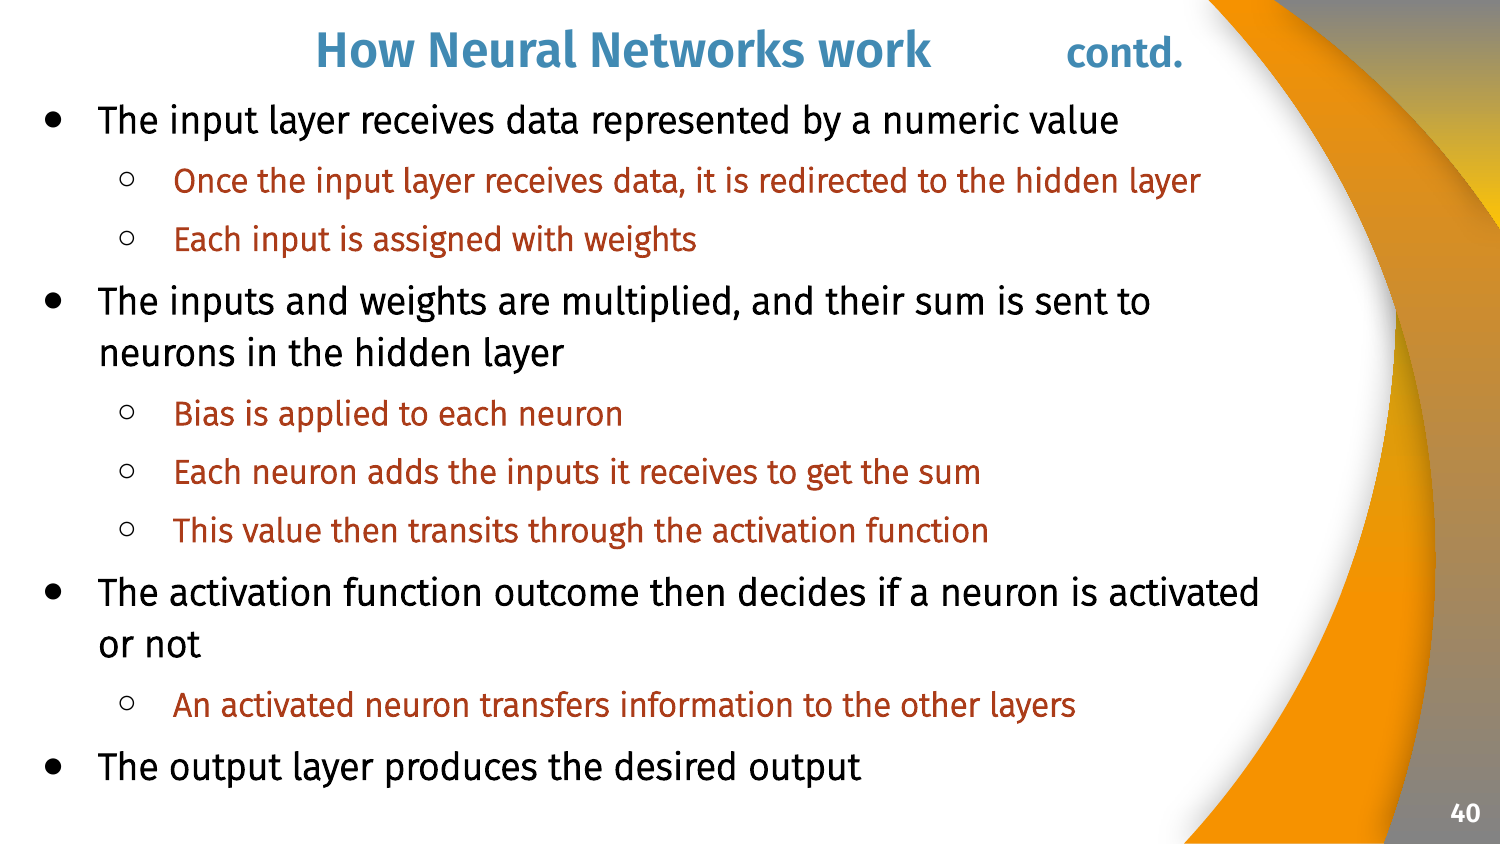

# How Neural Networks work           contd.
The input layer receives data represented by a numeric value
Once the input layer receives data, it is redirected to the hidden layer
Each input is assigned with weights
The inputs and weights are multiplied, and their sum is sent to neurons in the hidden layer
Bias is applied to each neuron
Each neuron adds the inputs it receives to get the sum
This value then transits through the activation function
The activation function outcome then decides if a neuron is activated or not
An activated neuron transfers information to the other layers
The output layer produces the desired output

40